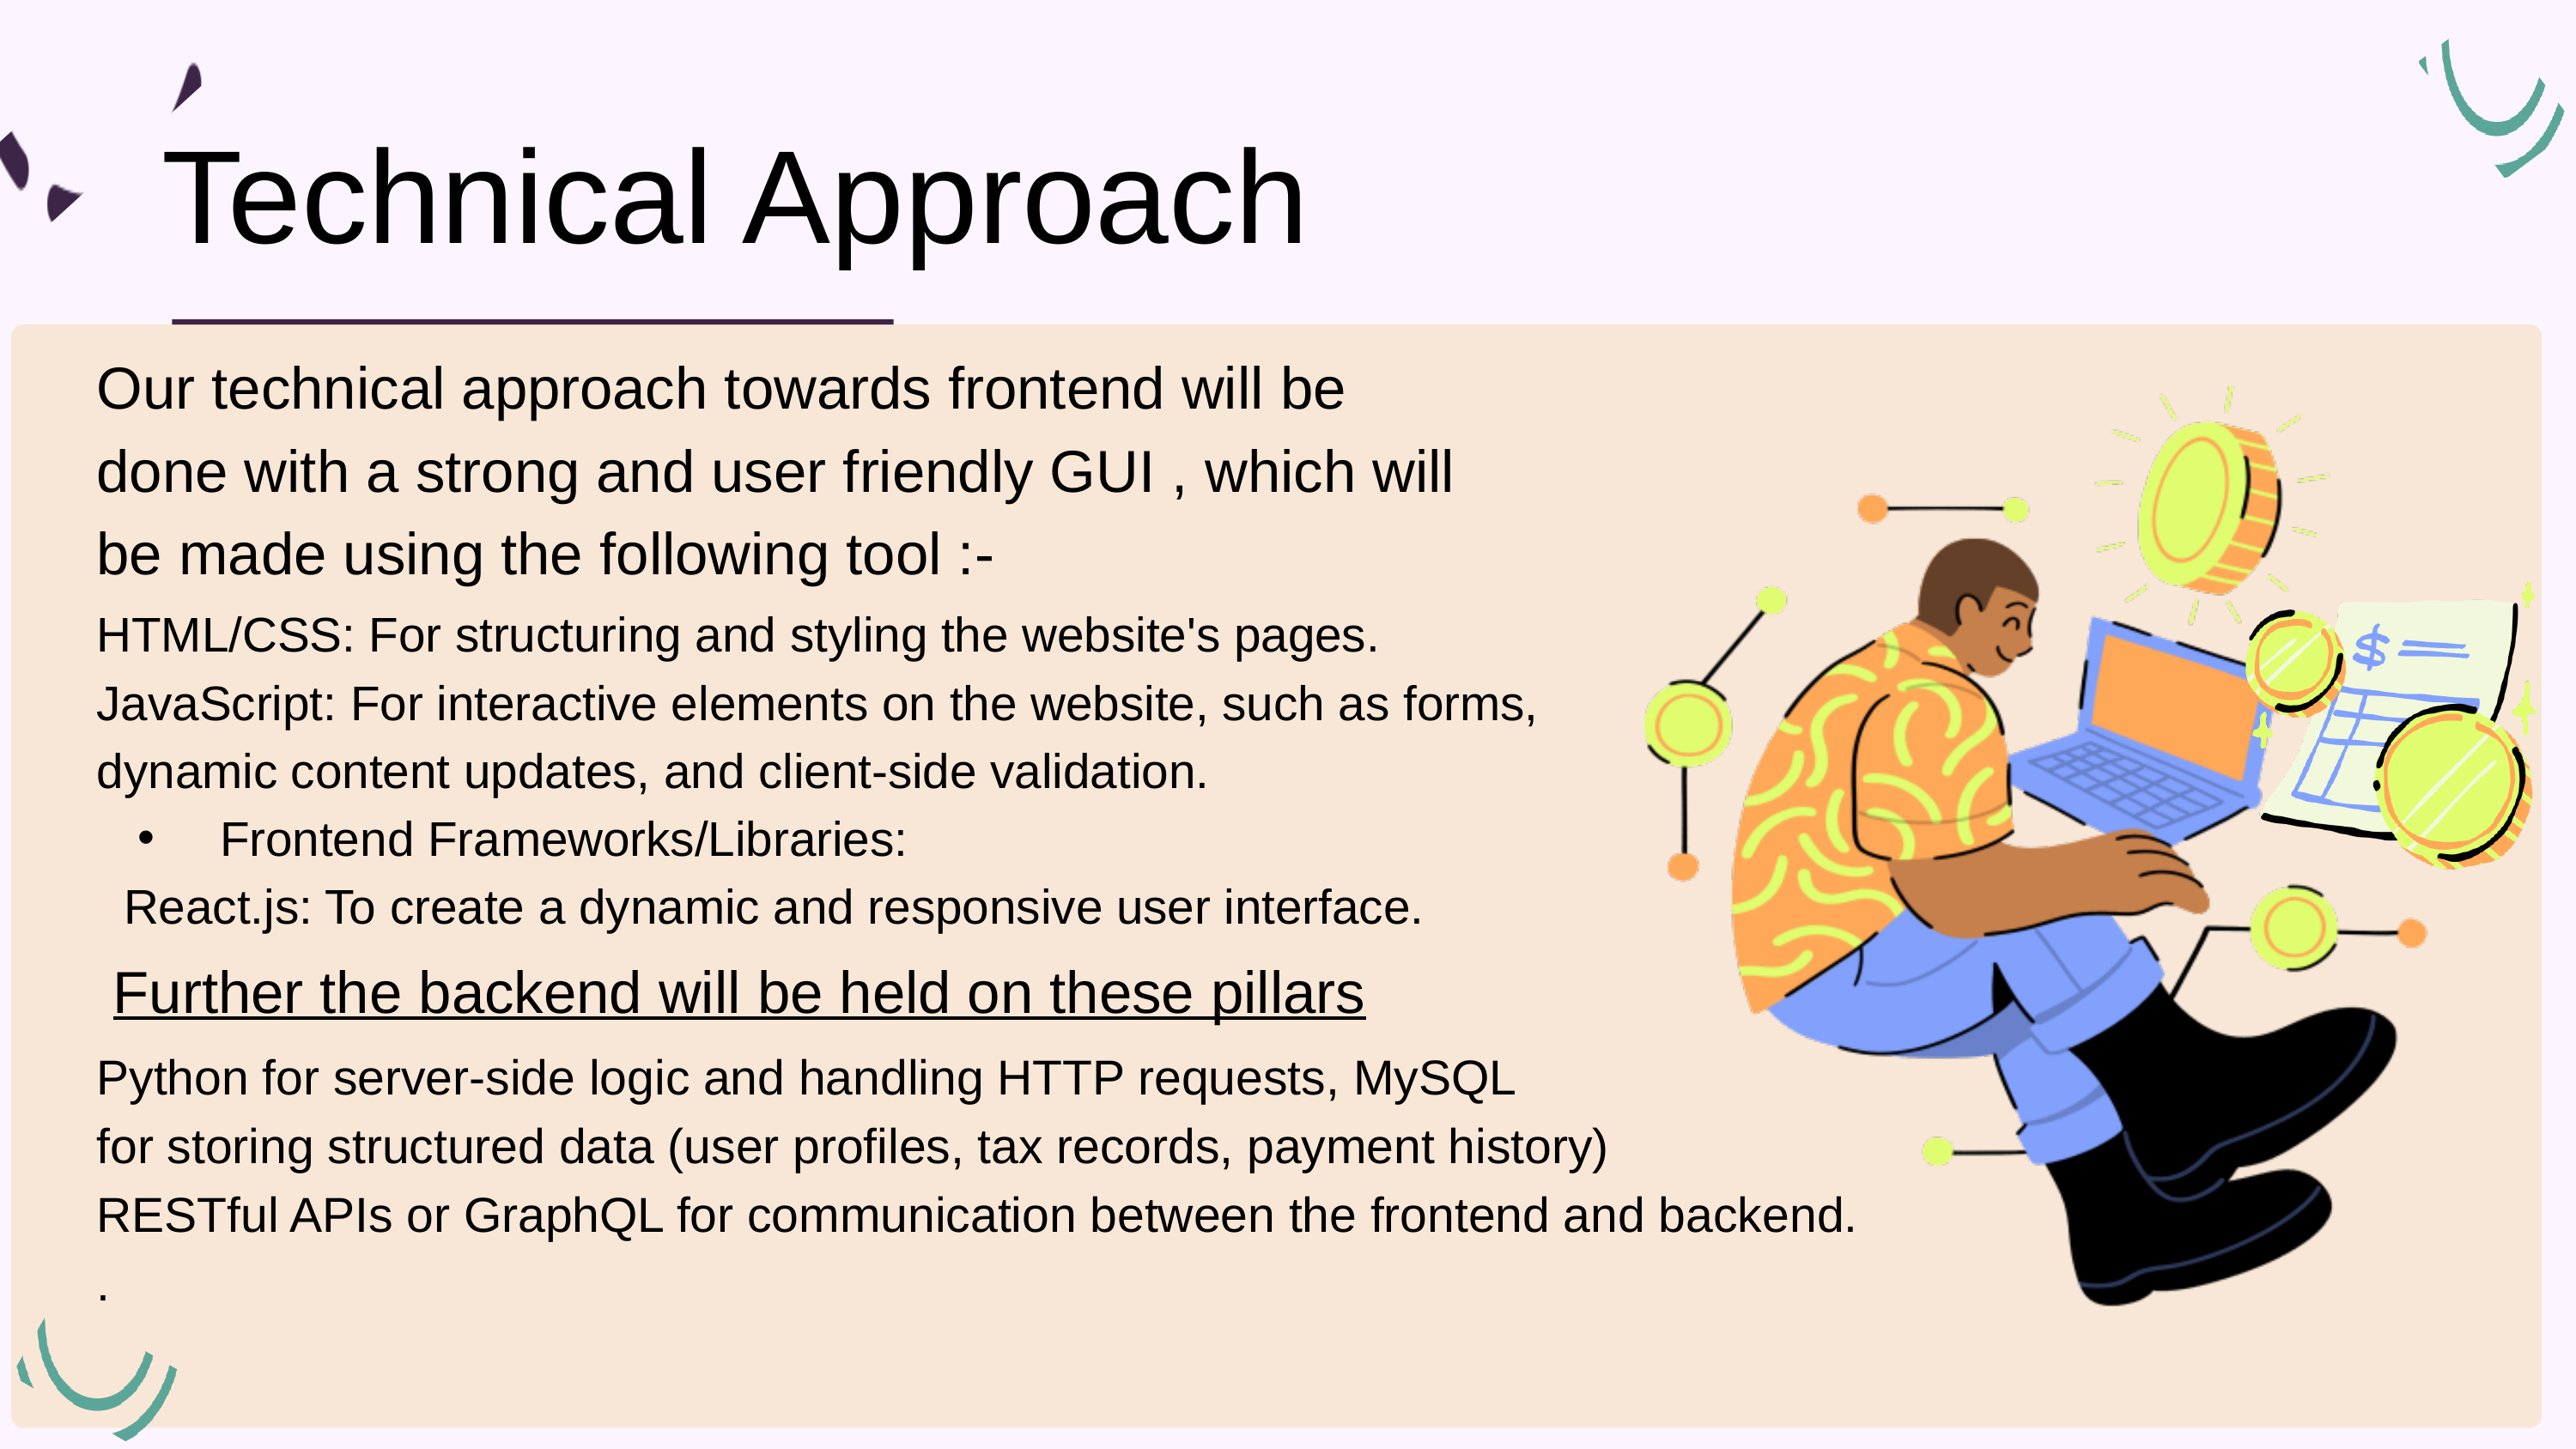

Technical Approach

Our technical approach towards frontend will be done with a strong and user friendly GUI , which will be made using the following tool :-

HTML/CSS: For structuring and styling the website's pages.
JavaScript: For interactive elements on the website, such as forms, dynamic content updates, and client-side validation.
   Frontend Frameworks/Libraries:
  React.js: To create a dynamic and responsive user interface.
Further the backend will be held on these pillars
Python for server-side logic and handling HTTP requests, MySQL
for storing structured data (user profiles, tax records, payment history)
RESTful APIs or GraphQL for communication between the frontend and backend.
.